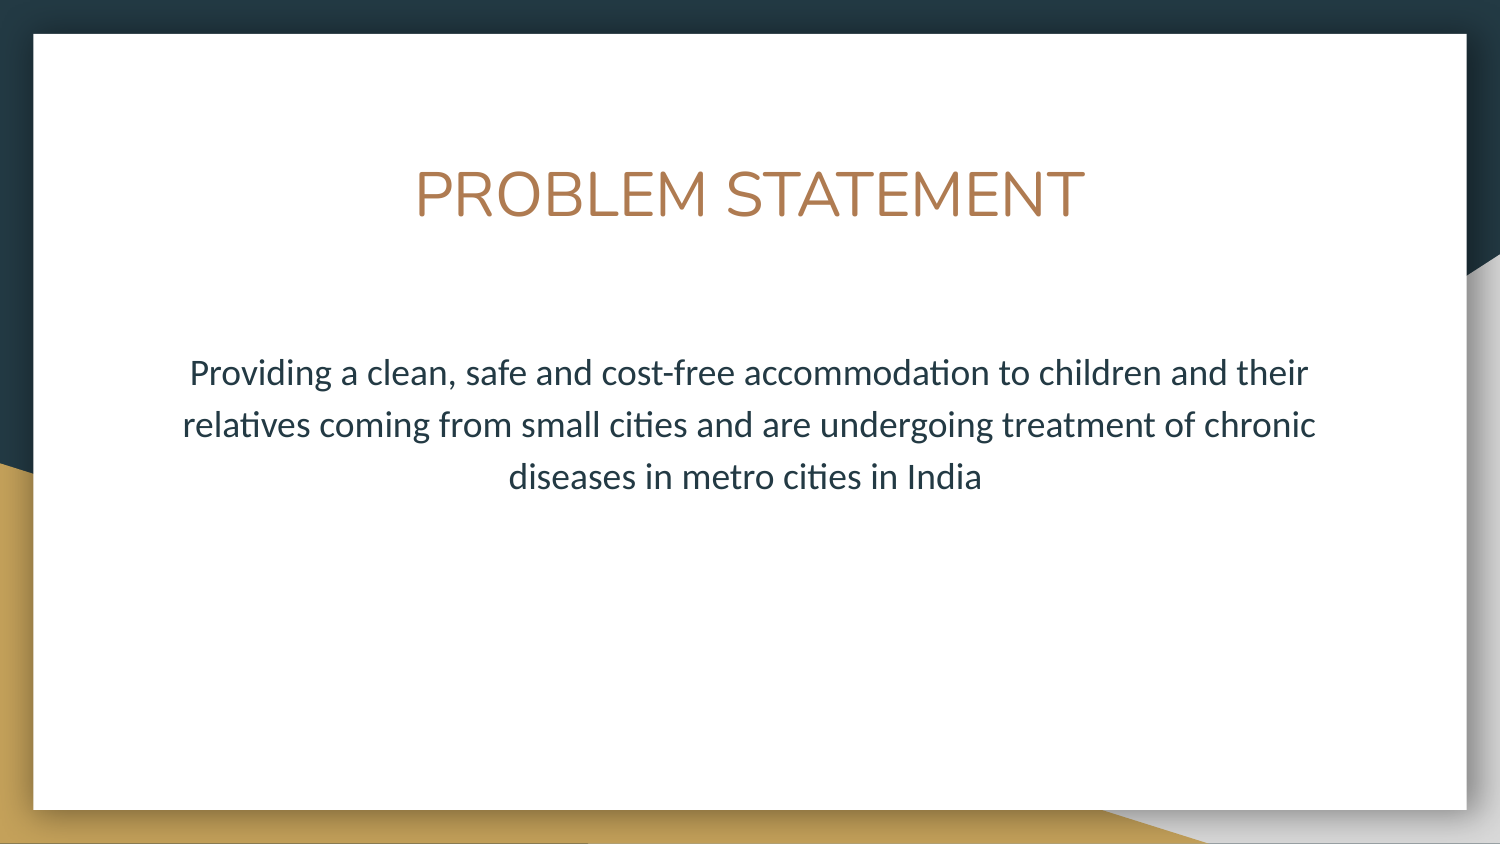

# PROBLEM STATEMENT
Providing a clean, safe and cost-free accommodation to children and their relatives coming from small cities and are undergoing treatment of chronic diseases in metro cities in India